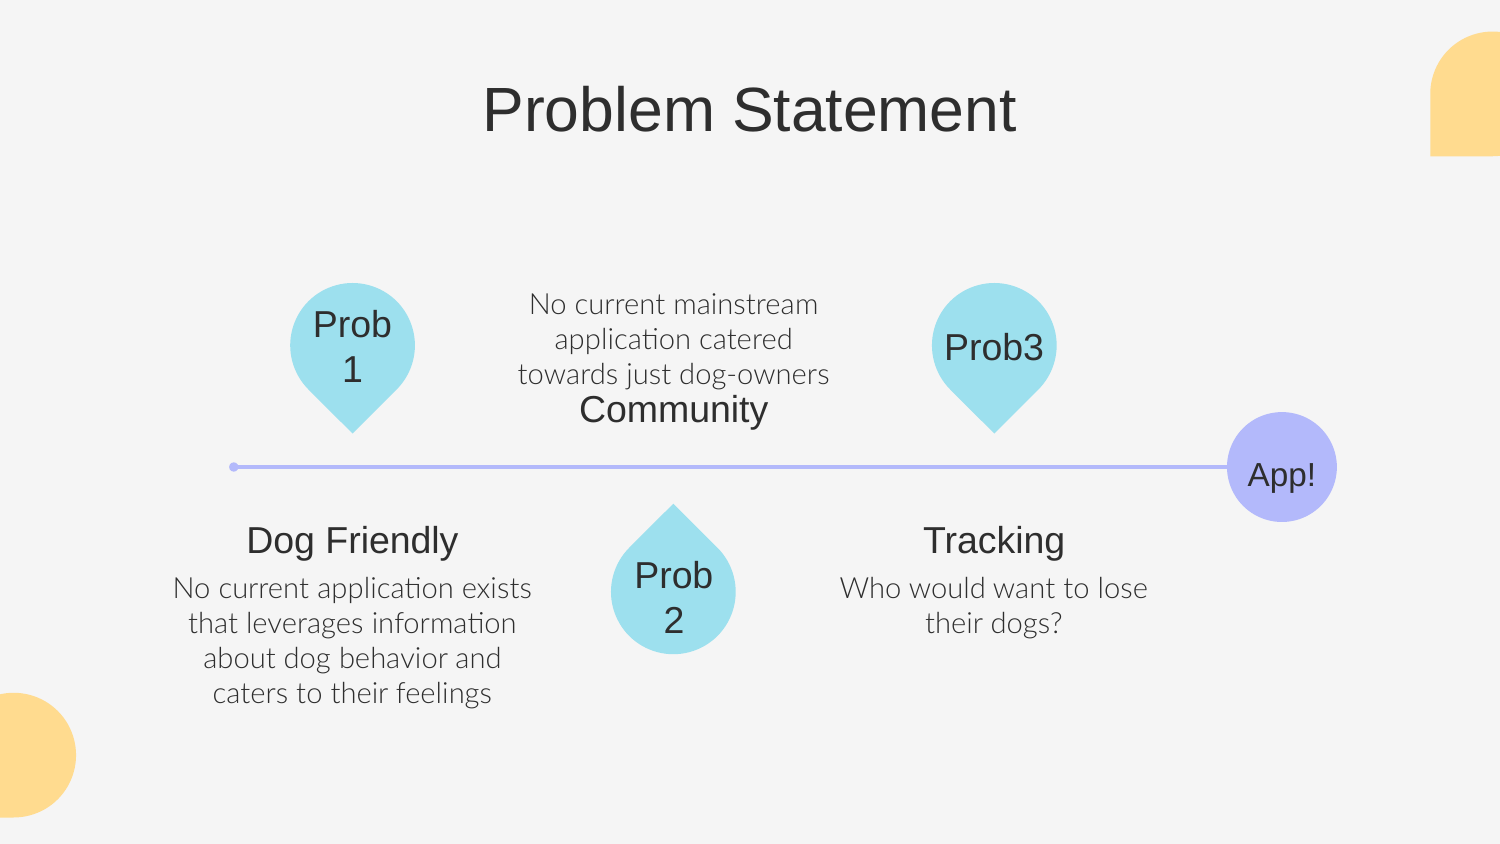

# Problem Statement
No current mainstream application catered towards just dog-owners

Prob3
Prob 1
Community

App!
Dog Friendly
Tracking

No current application exists that leverages information about dog behavior and caters to their feelings
Who would want to lose their dogs?
Prob 2